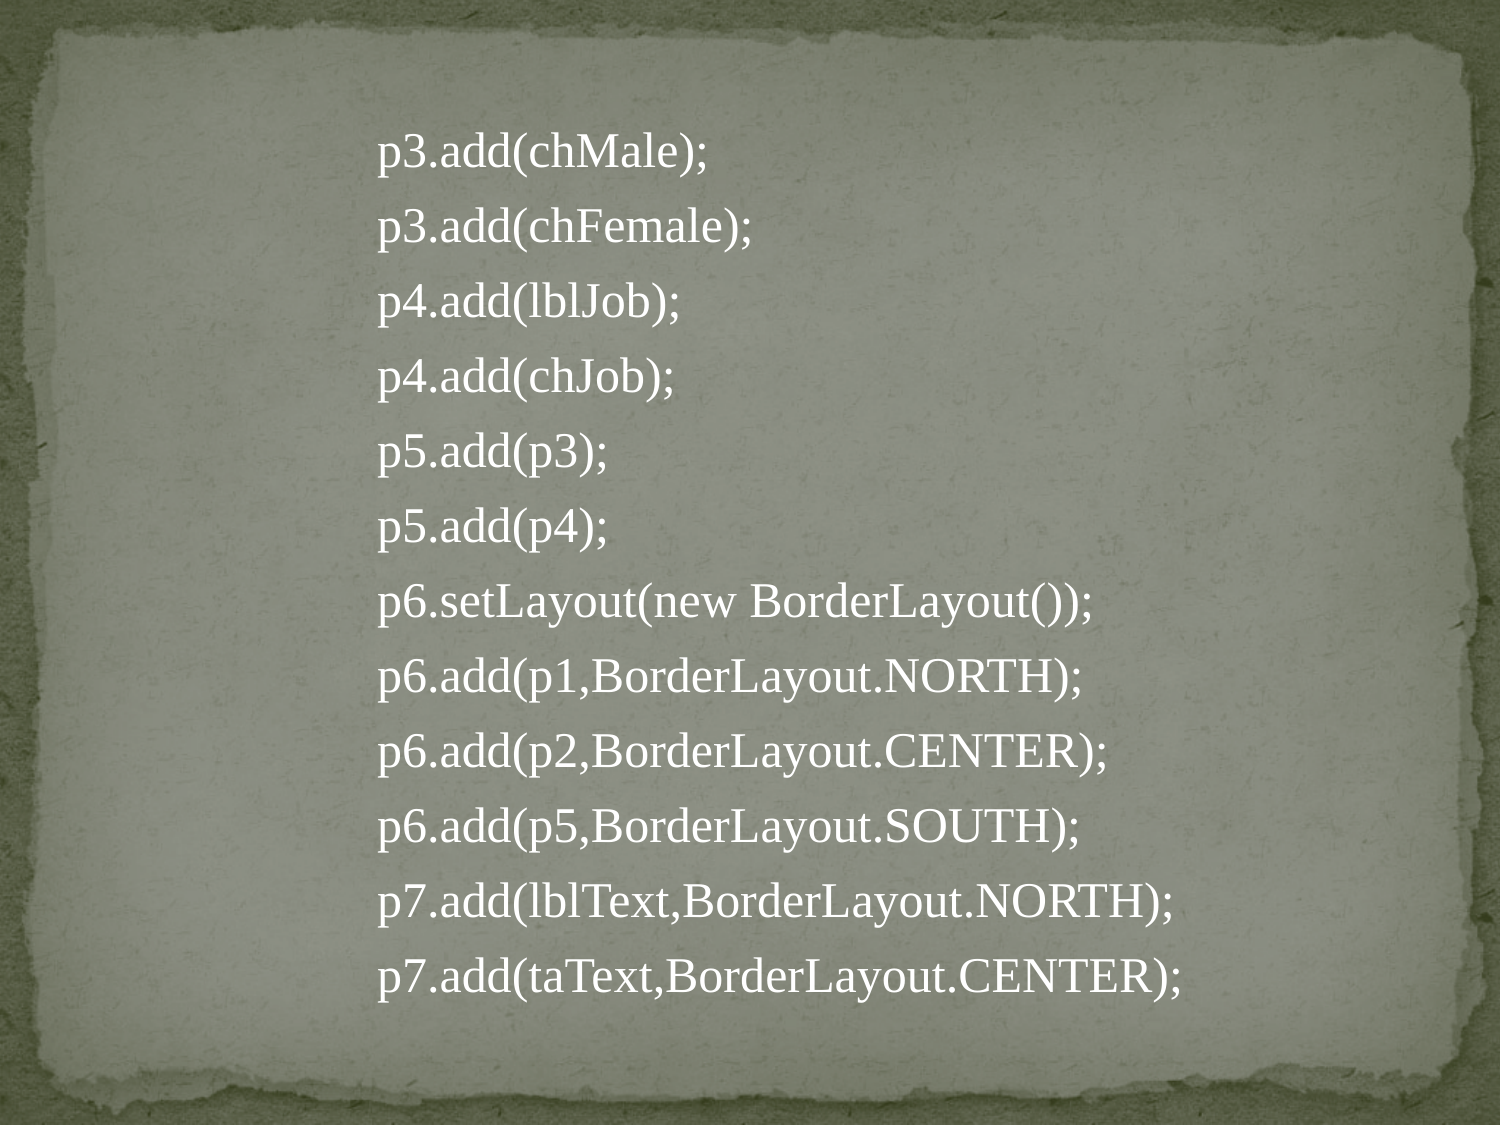

p3.add(chMale);
	p3.add(chFemale);
	p4.add(lblJob);
	p4.add(chJob);
	p5.add(p3);
	p5.add(p4);
	p6.setLayout(new BorderLayout());
	p6.add(p1,BorderLayout.NORTH);
	p6.add(p2,BorderLayout.CENTER);
	p6.add(p5,BorderLayout.SOUTH);
	p7.add(lblText,BorderLayout.NORTH);
	p7.add(taText,BorderLayout.CENTER);